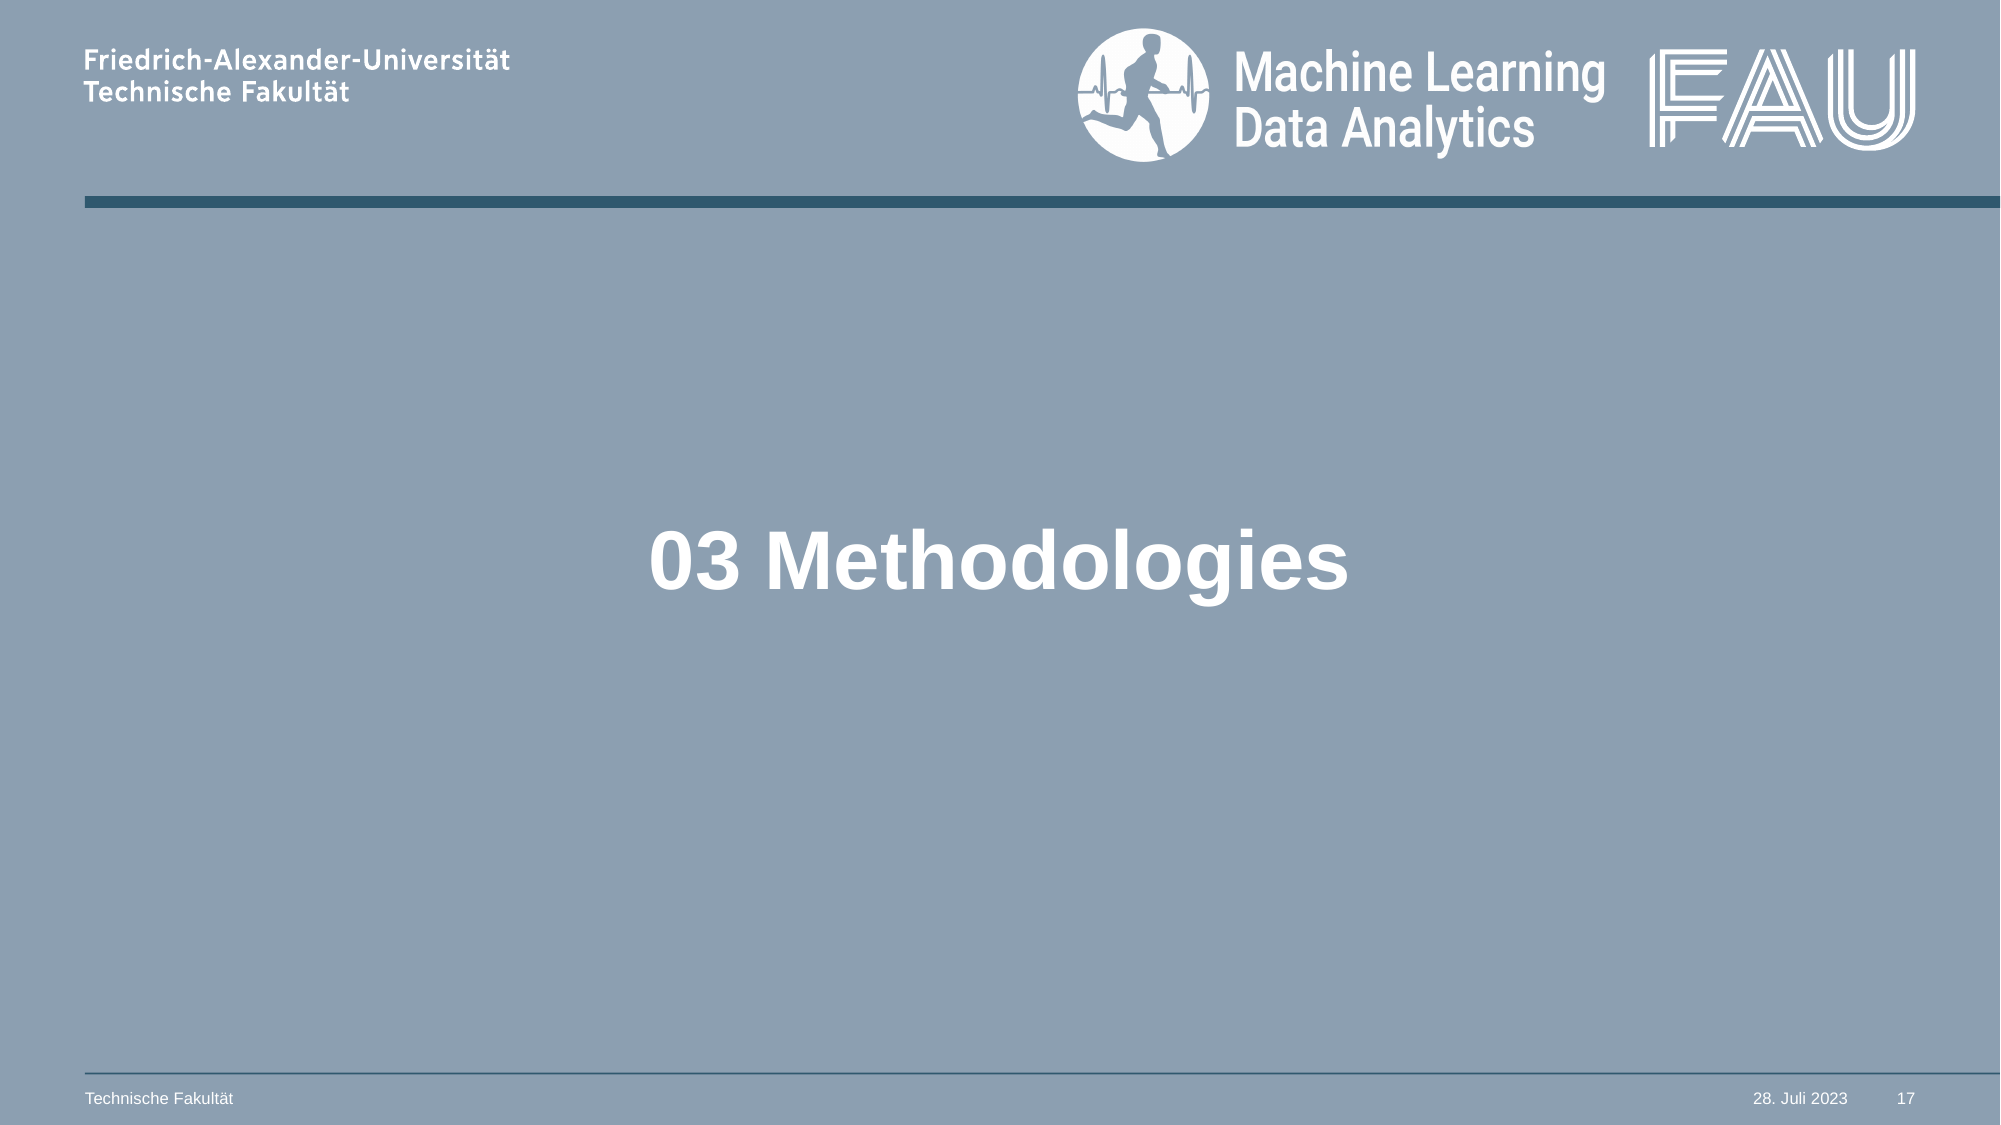

# 03 Methodologies
Technische Fakultät
28. Juli 2023
17